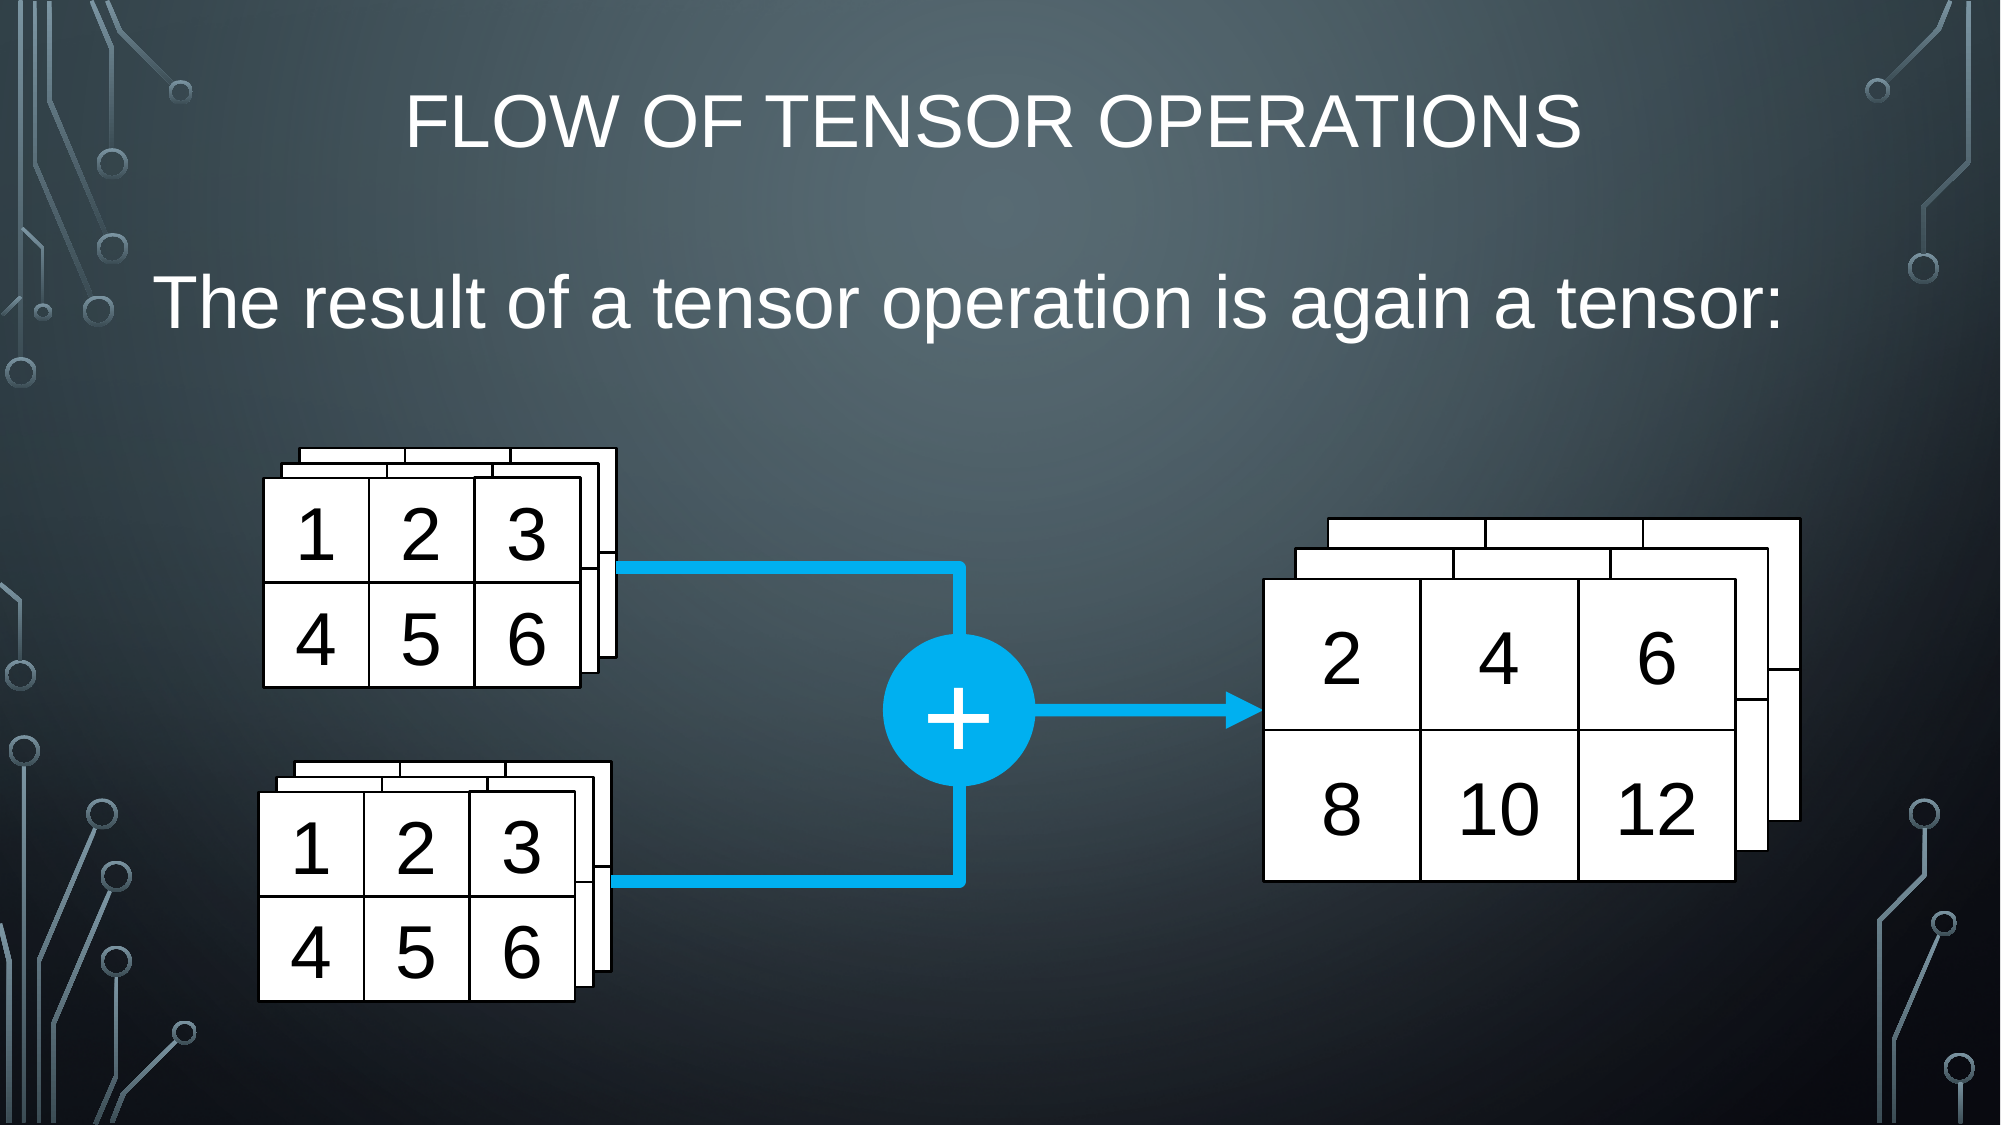

# FLOW OF TENSOR OPERATIONS
The result of a tensor operation is again a tensor:
1
2
3
1
2
3
3
1
2
2
3
1
2
3
1
5
4
6
5
4
6
4
6
2
6
5
4
+
2
3
1
2
3
1
10
12
8
1
2
3
1
2
3
3
1
2
5
4
6
5
4
6
6
5
4